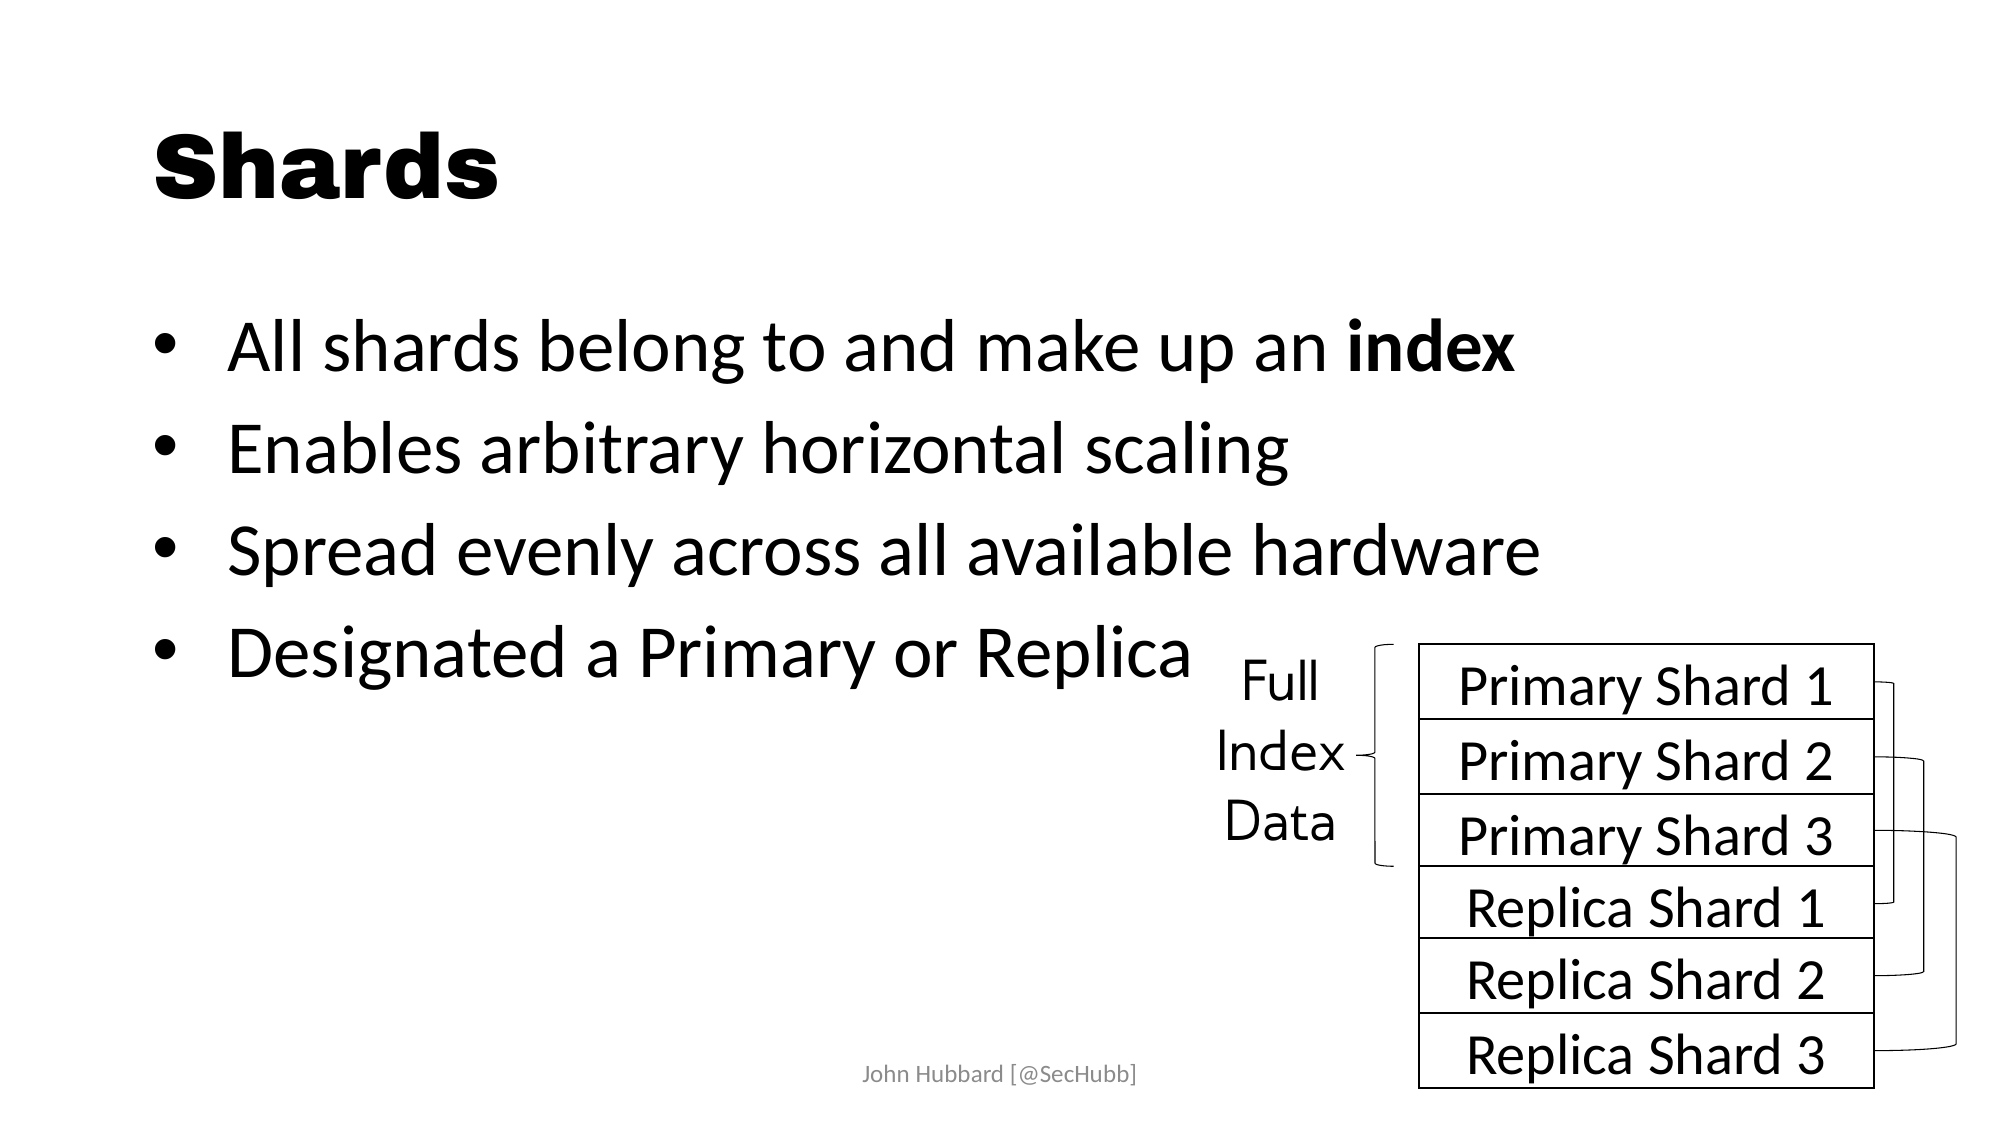

# Shards
All shards belong to and make up an index
Enables arbitrary horizontal scaling
Spread evenly across all available hardware
Designated a Primary or Replica

Full
Index
Data

Primary Shard 1

Primary Shard 2

Primary Shard 3

Replica Shard 1
Replica Shard 2
Replica Shard 3
John Hubbard [@SecHubb]
19